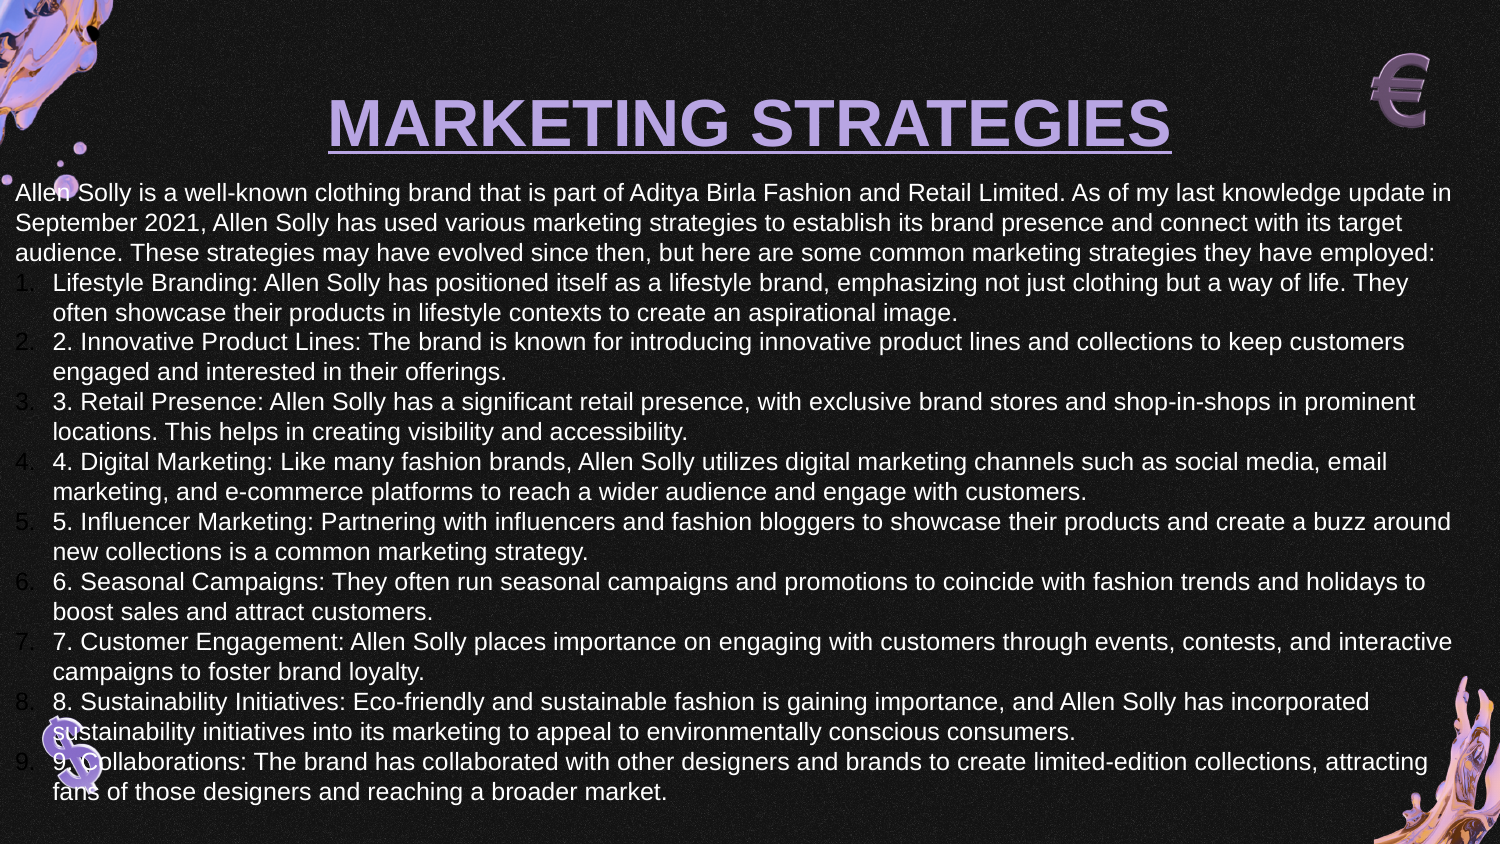

# MARKETING STRATEGIES
Allen Solly is a well-known clothing brand that is part of Aditya Birla Fashion and Retail Limited. As of my last knowledge update in September 2021, Allen Solly has used various marketing strategies to establish its brand presence and connect with its target audience. These strategies may have evolved since then, but here are some common marketing strategies they have employed:
Lifestyle Branding: Allen Solly has positioned itself as a lifestyle brand, emphasizing not just clothing but a way of life. They often showcase their products in lifestyle contexts to create an aspirational image.
2. Innovative Product Lines: The brand is known for introducing innovative product lines and collections to keep customers engaged and interested in their offerings.
3. Retail Presence: Allen Solly has a significant retail presence, with exclusive brand stores and shop-in-shops in prominent locations. This helps in creating visibility and accessibility.
4. Digital Marketing: Like many fashion brands, Allen Solly utilizes digital marketing channels such as social media, email marketing, and e-commerce platforms to reach a wider audience and engage with customers.
5. Influencer Marketing: Partnering with influencers and fashion bloggers to showcase their products and create a buzz around new collections is a common marketing strategy.
6. Seasonal Campaigns: They often run seasonal campaigns and promotions to coincide with fashion trends and holidays to boost sales and attract customers.
7. Customer Engagement: Allen Solly places importance on engaging with customers through events, contests, and interactive campaigns to foster brand loyalty.
8. Sustainability Initiatives: Eco-friendly and sustainable fashion is gaining importance, and Allen Solly has incorporated sustainability initiatives into its marketing to appeal to environmentally conscious consumers.
9. Collaborations: The brand has collaborated with other designers and brands to create limited-edition collections, attracting fans of those designers and reaching a broader market.